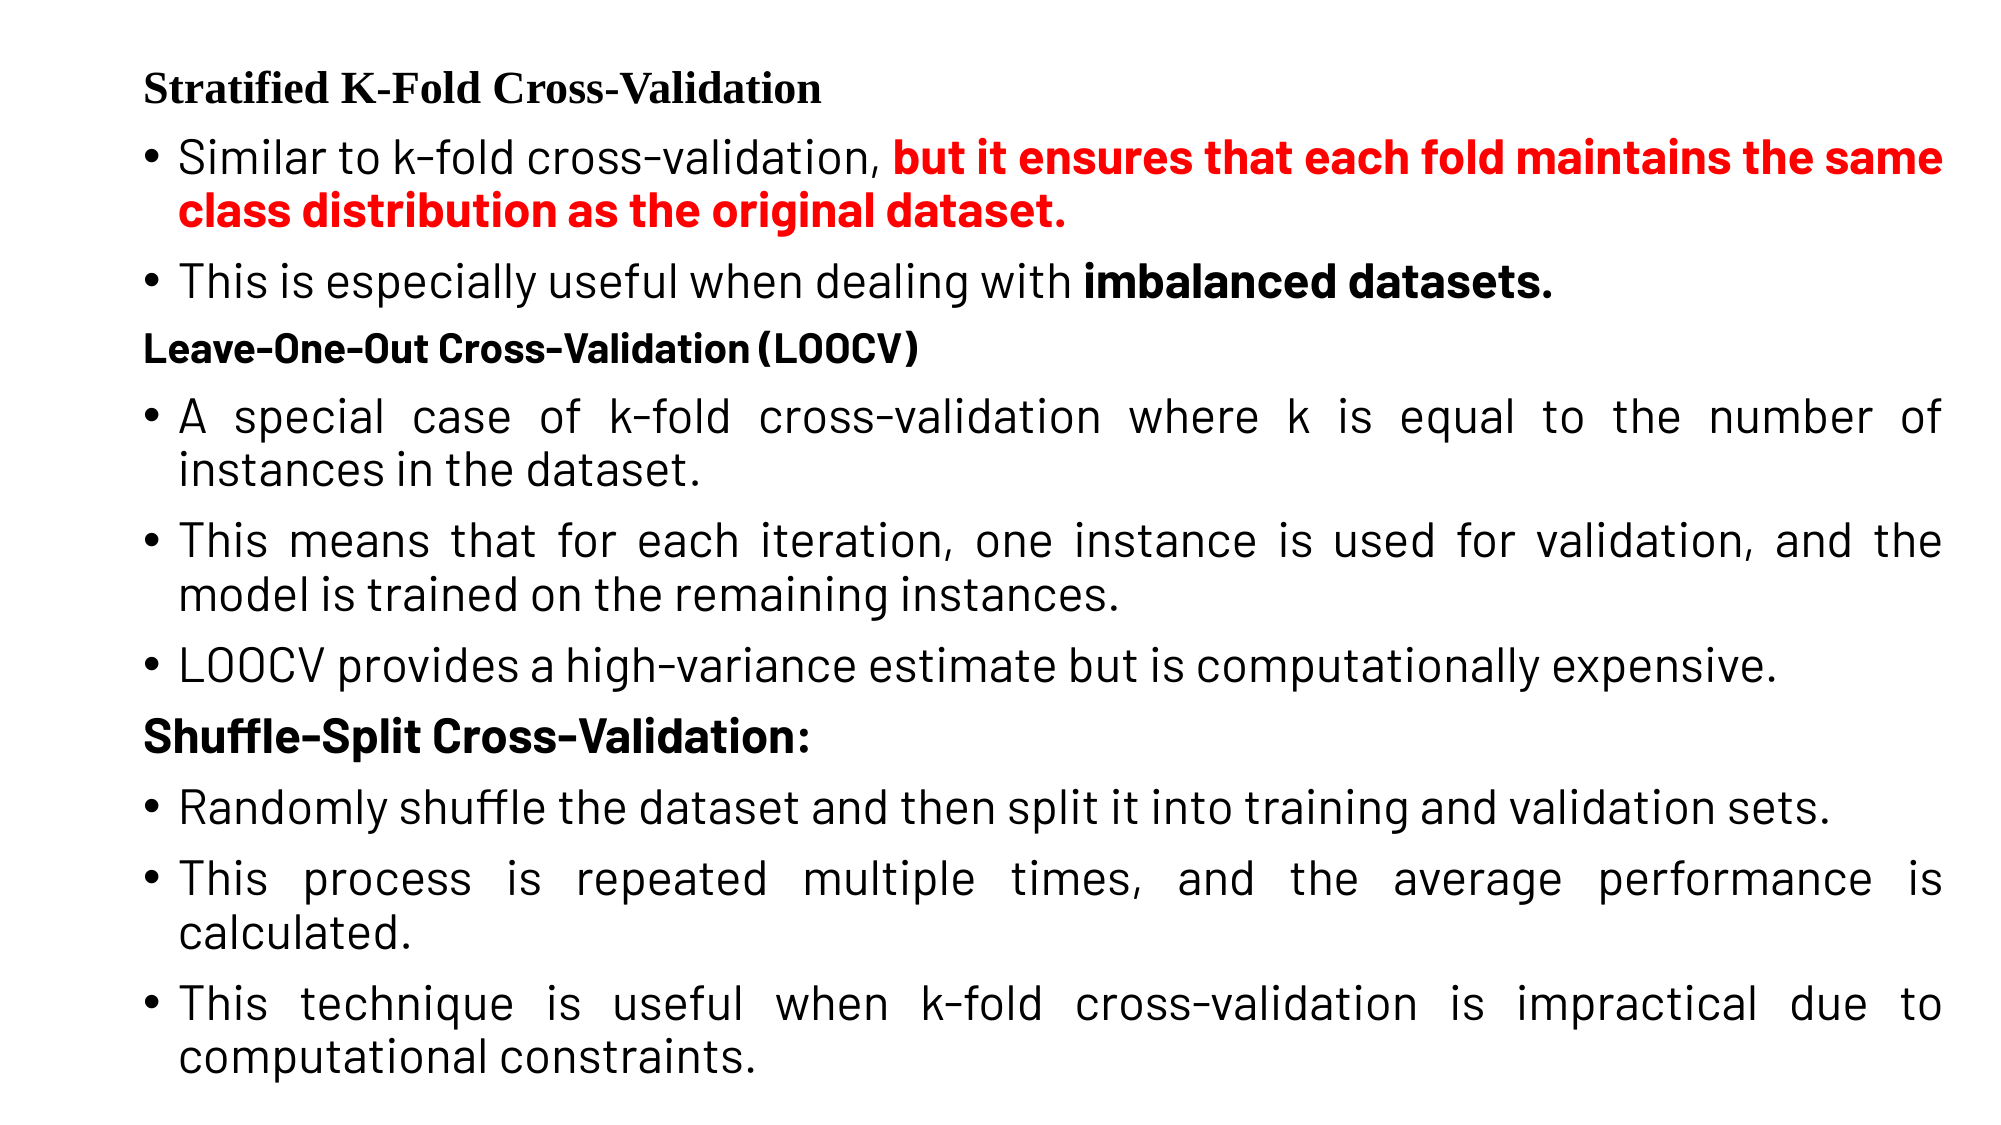

Stratified K-Fold Cross-Validation
Similar to k-fold cross-validation, but it ensures that each fold maintains the same class distribution as the original dataset.
This is especially useful when dealing with imbalanced datasets.
Leave-One-Out Cross-Validation (LOOCV)
A special case of k-fold cross-validation where k is equal to the number of instances in the dataset.
This means that for each iteration, one instance is used for validation, and the model is trained on the remaining instances.
LOOCV provides a high-variance estimate but is computationally expensive.
Shuffle-Split Cross-Validation:
Randomly shuffle the dataset and then split it into training and validation sets.
This process is repeated multiple times, and the average performance is calculated.
This technique is useful when k-fold cross-validation is impractical due to computational constraints.